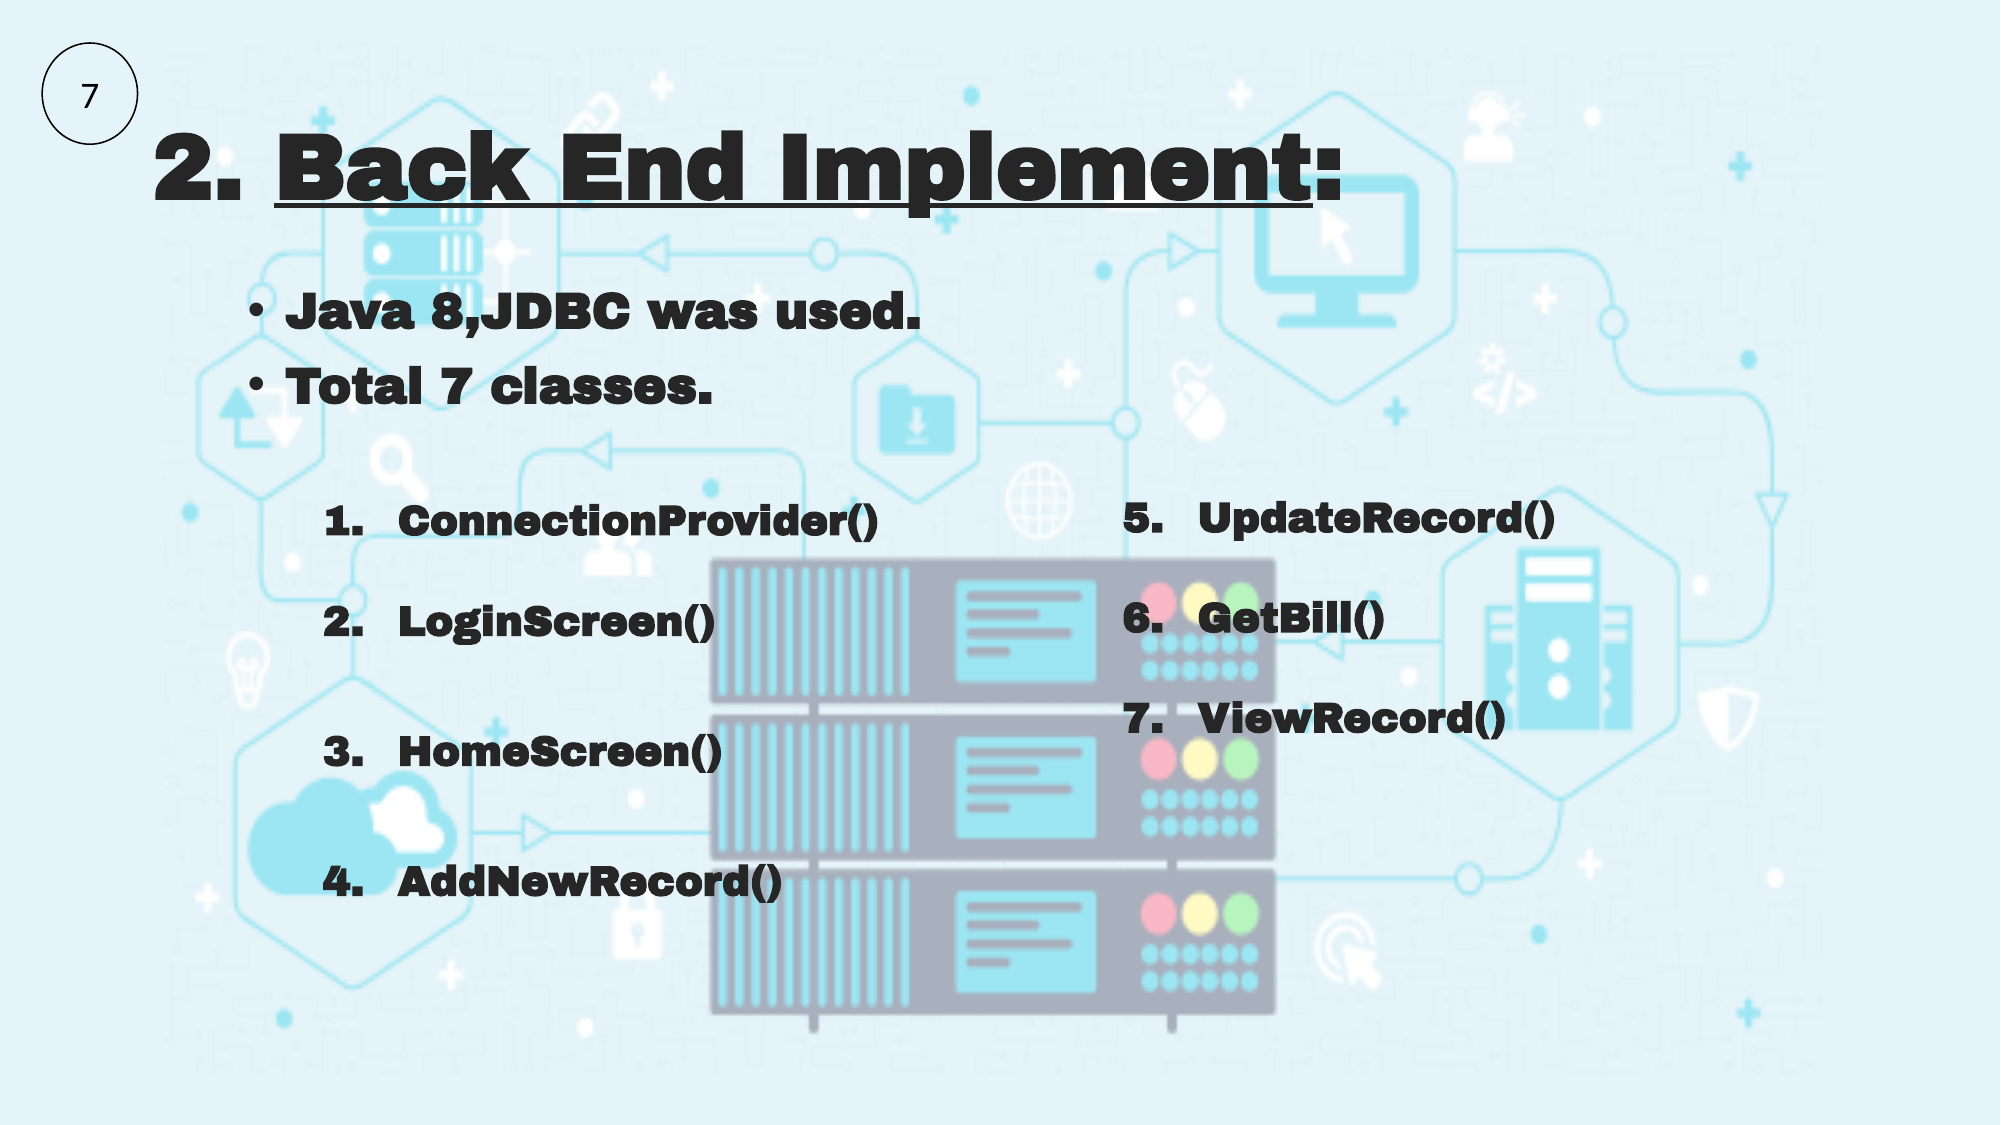

7
# Back End Implement:
Java 8,JDBC was used.
Total 7 classes.

ConnectionProvider()
LoginScreen()

HomeScreen()

AddNewRecord()

UpdateRecord()

GetBill()

ViewRecord()